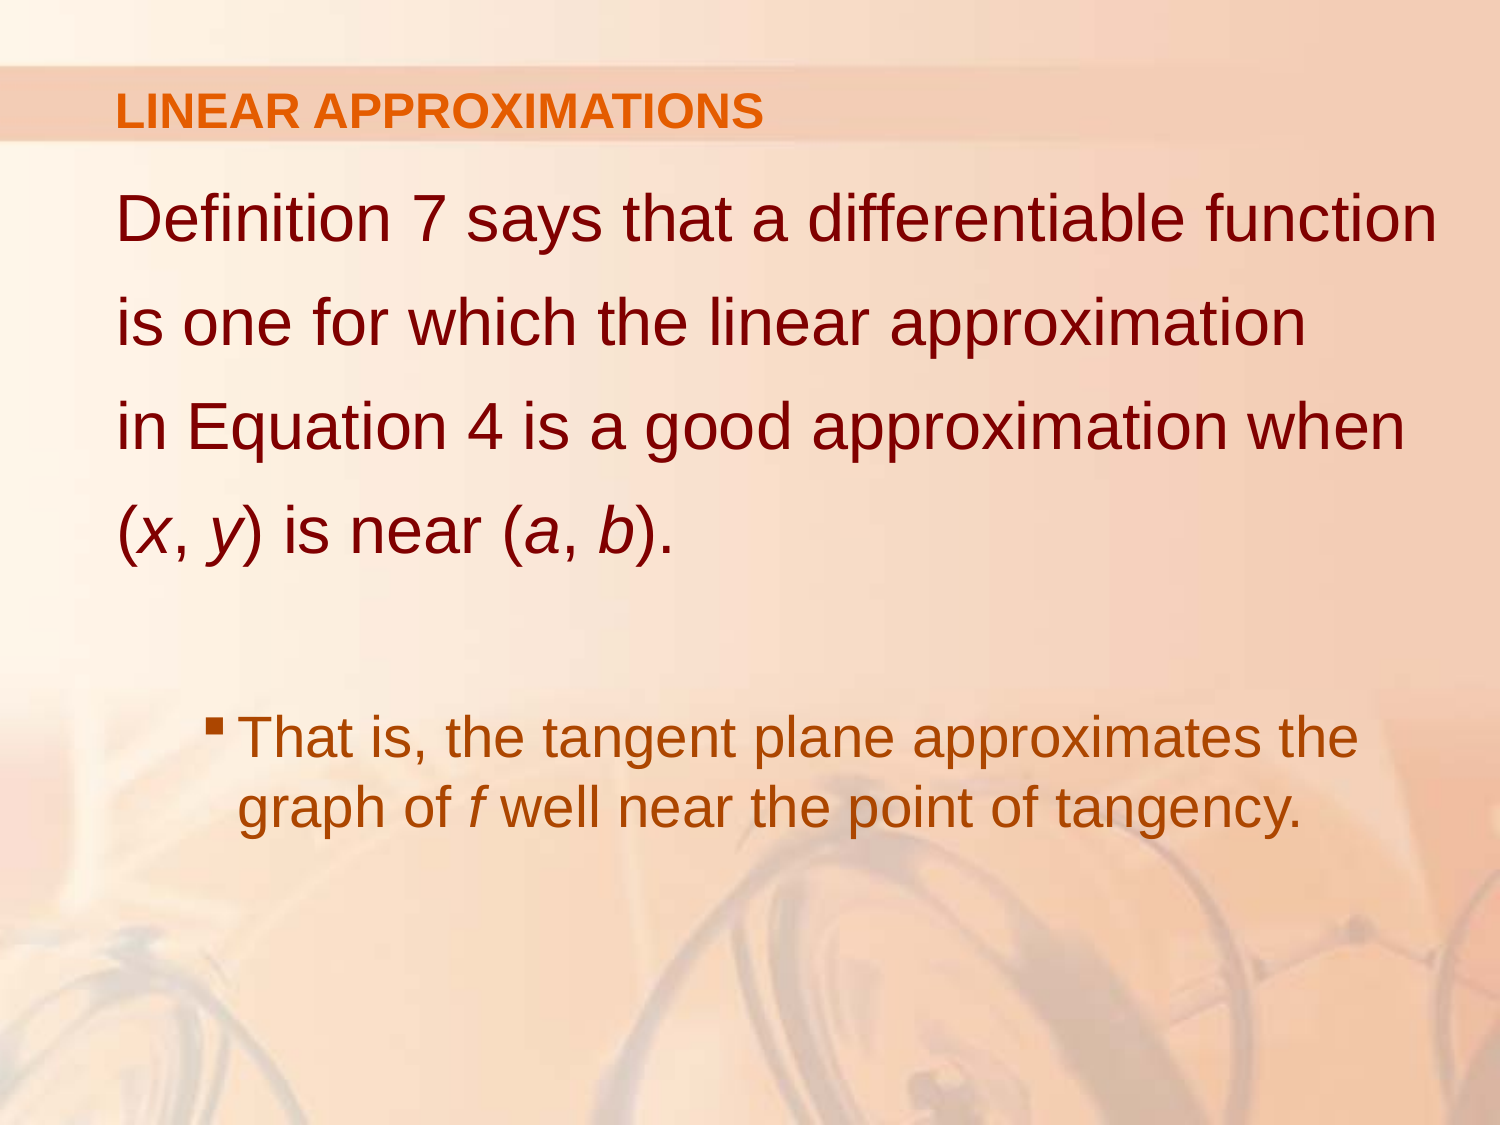

# LINEAR APPROXIMATIONS
Definition 7 says that a differentiable function is one for which the linear approximation
in Equation 4 is a good approximation when (x, y) is near (a, b).

That is, the tangent plane approximates the graph of f well near the point of tangency.